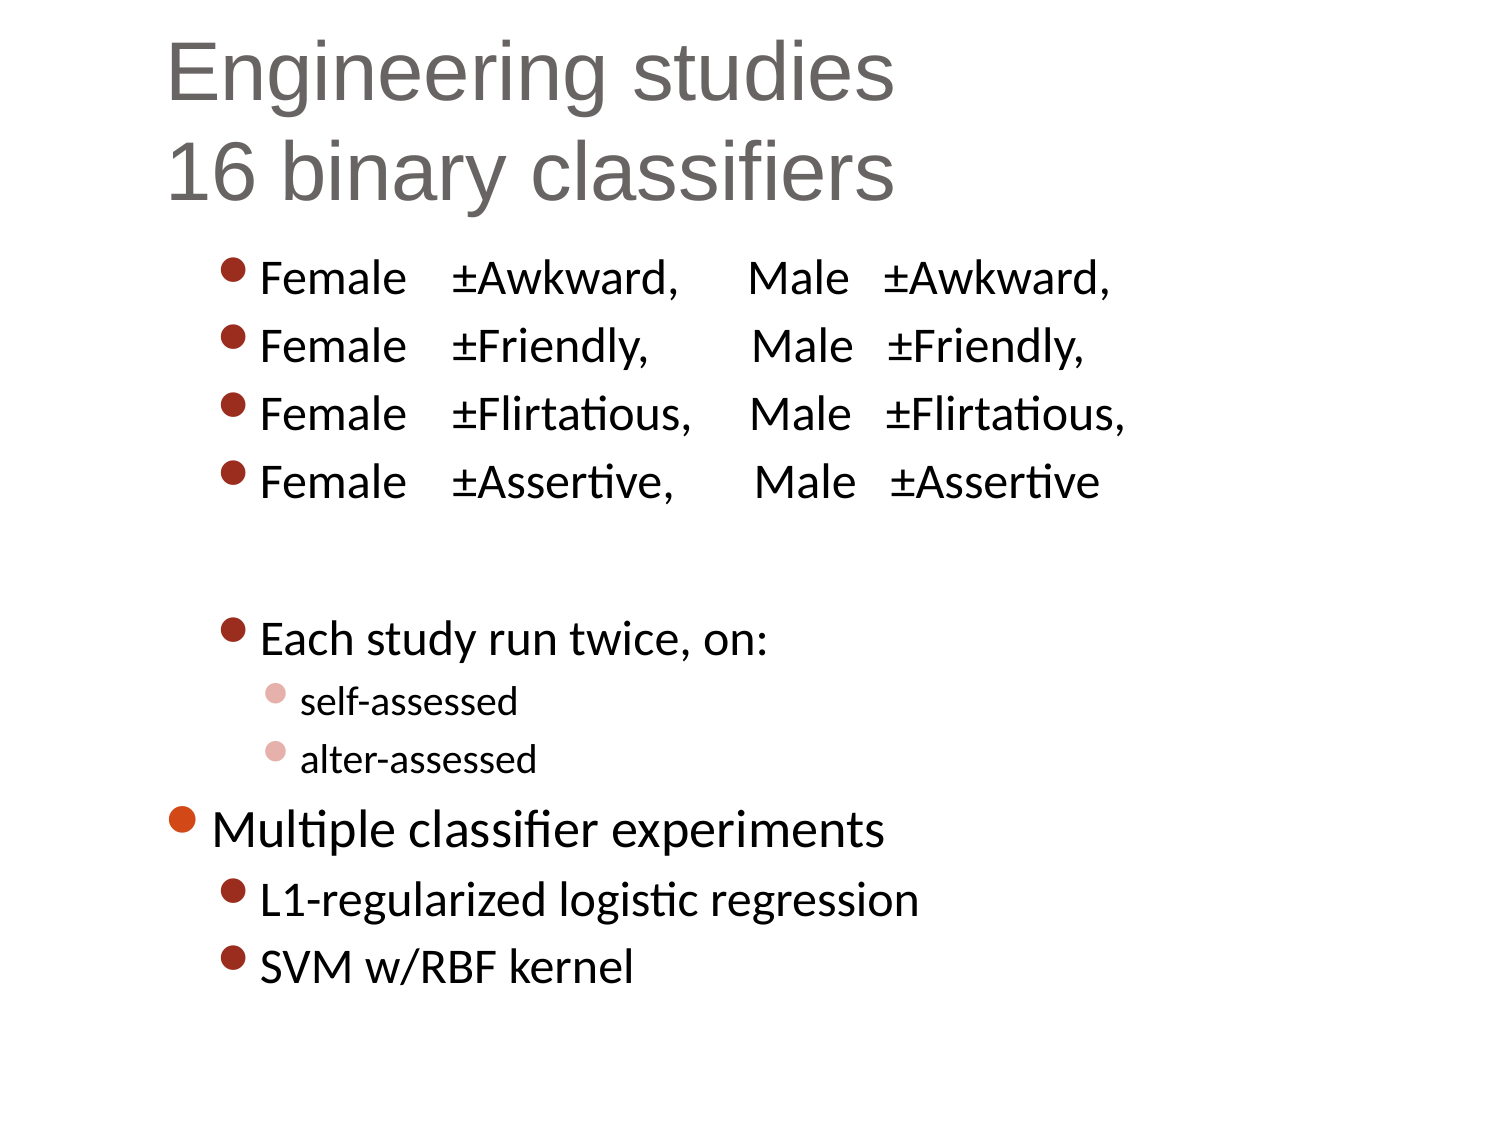

# Engineering studies 16 binary classifiers
Female    ±Awkward,      Male   ±Awkward,
Female    ±Friendly,         Male   ±Friendly,
Female    ±Flirtatious,     Male   ±Flirtatious,
Female    ±Assertive,       Male   ±Assertive

Each study run twice, on:
self-assessed
alter-assessed
Multiple classifier experiments
L1-regularized logistic regression
SVM w/RBF kernel